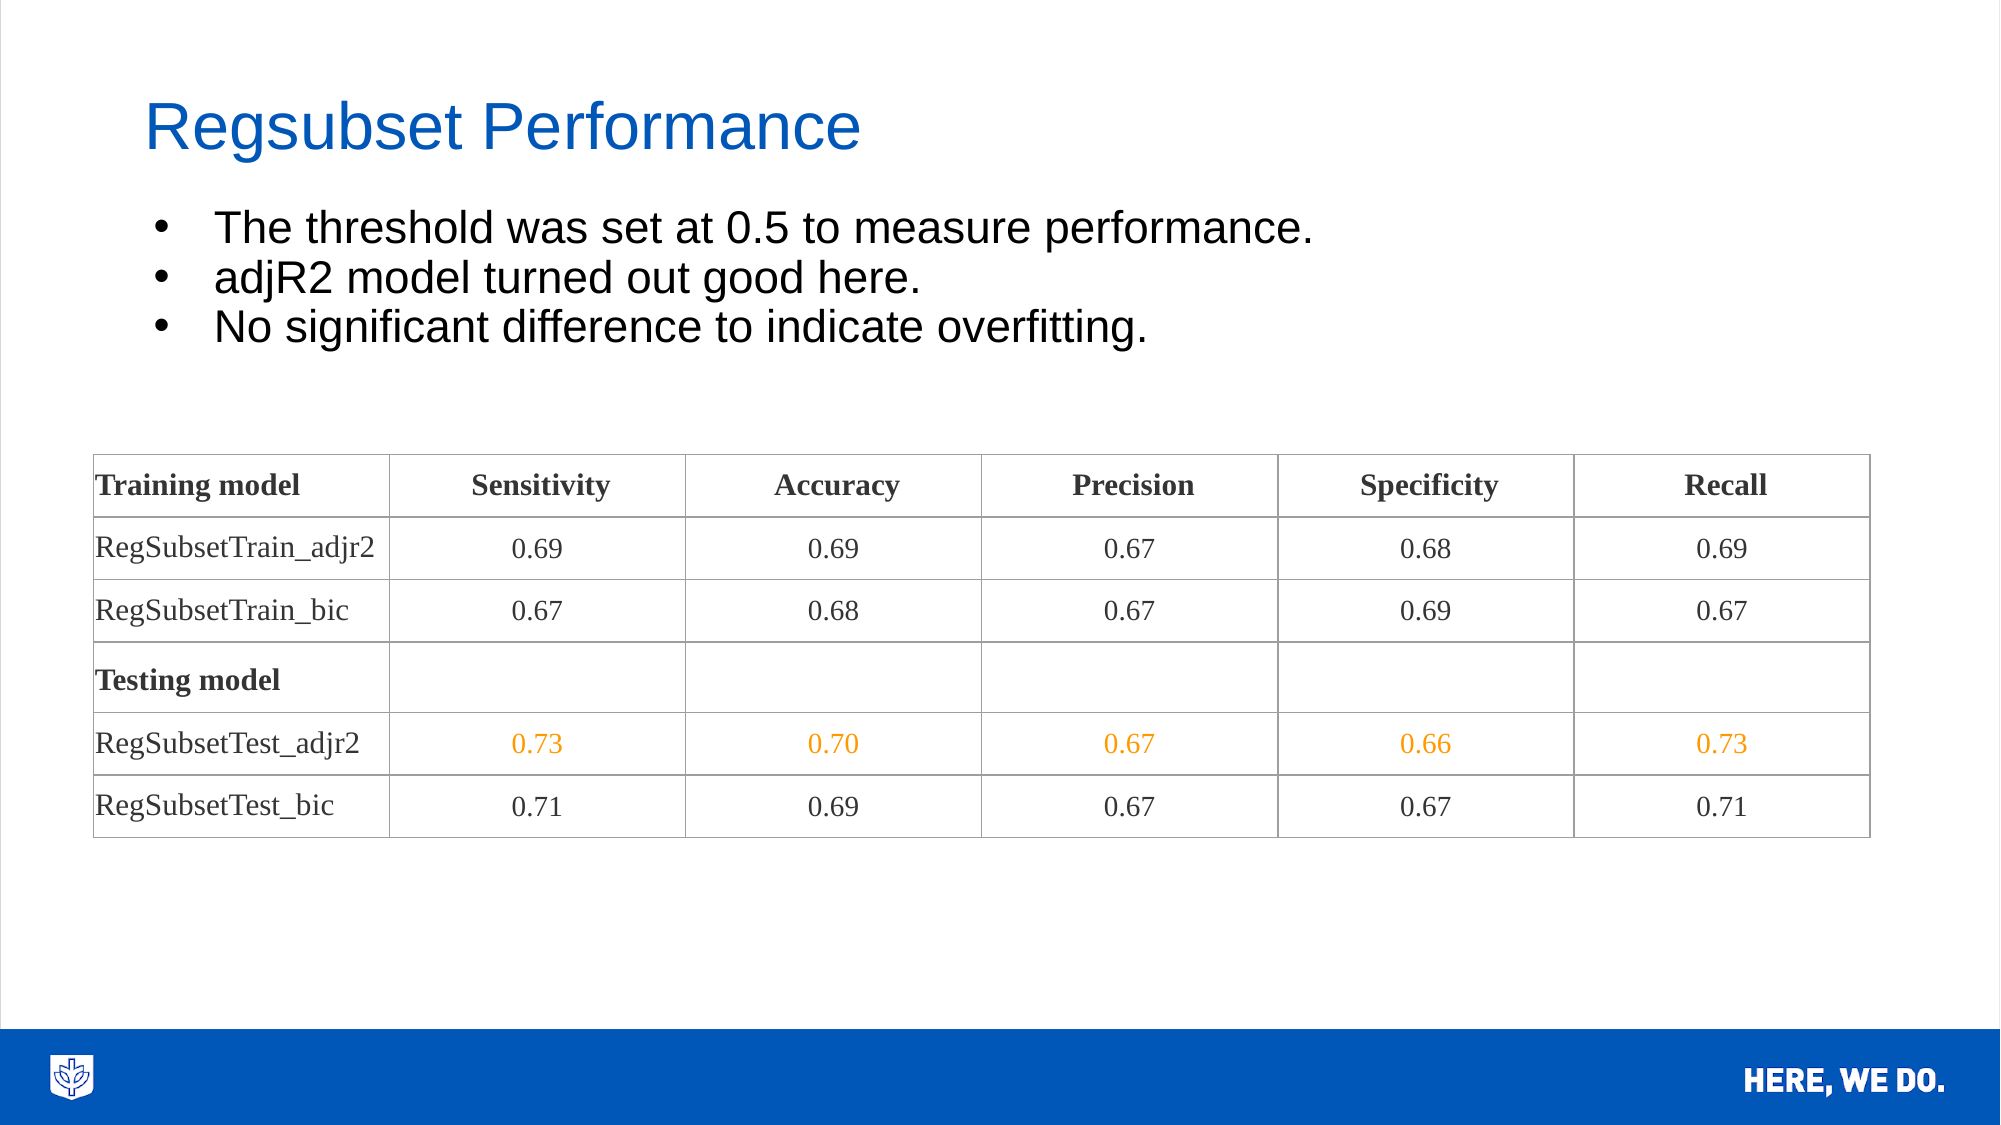

# Regsubset Performance
The threshold was set at 0.5 to measure performance.
adjR2 model turned out good here.
No significant difference to indicate overfitting.
| Training model | Sensitivity | Accuracy | Precision | Specificity | Recall |
| --- | --- | --- | --- | --- | --- |
| RegSubsetTrain\_adjr2 | 0.69 | 0.69 | 0.67 | 0.68 | 0.69 |
| RegSubsetTrain\_bic | 0.67 | 0.68 | 0.67 | 0.69 | 0.67 |
| Testing model |  |  |  |  |  |
| RegSubsetTest\_adjr2 | 0.73 | 0.70 | 0.67 | 0.66 | 0.73 |
| RegSubsetTest\_bic | 0.71 | 0.69 | 0.67 | 0.67 | 0.71 |